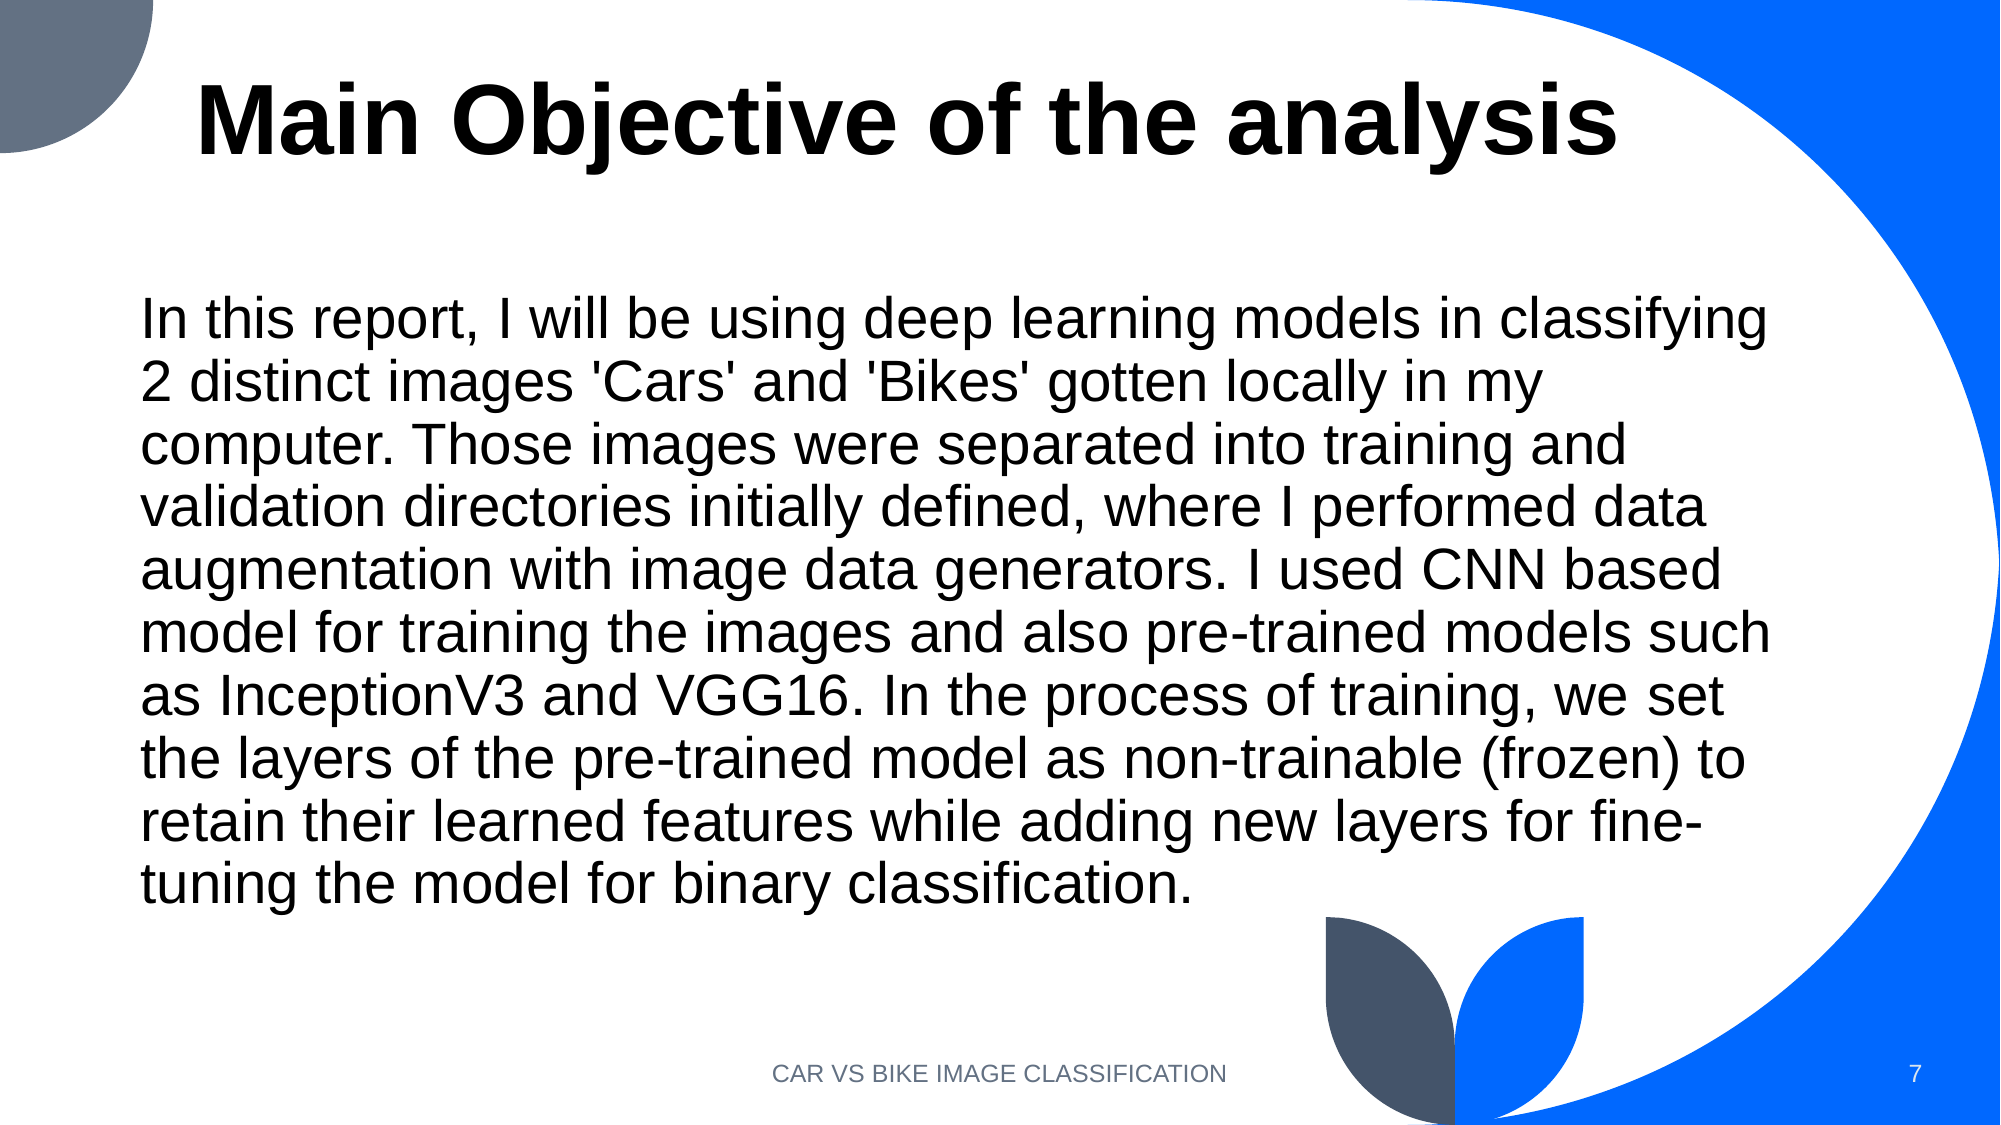

# Main Objective of the analysis
In this report, I will be using deep learning models in classifying 2 distinct images 'Cars' and 'Bikes' gotten locally in my computer. Those images were separated into training and validation directories initially defined, where I performed data augmentation with image data generators. I used CNN based model for training the images and also pre-trained models such as InceptionV3 and VGG16. In the process of training, we set the layers of the pre-trained model as non-trainable (frozen) to retain their learned features while adding new layers for fine-tuning the model for binary classification.

CAR VS BIKE IMAGE CLASSIFICATION
7